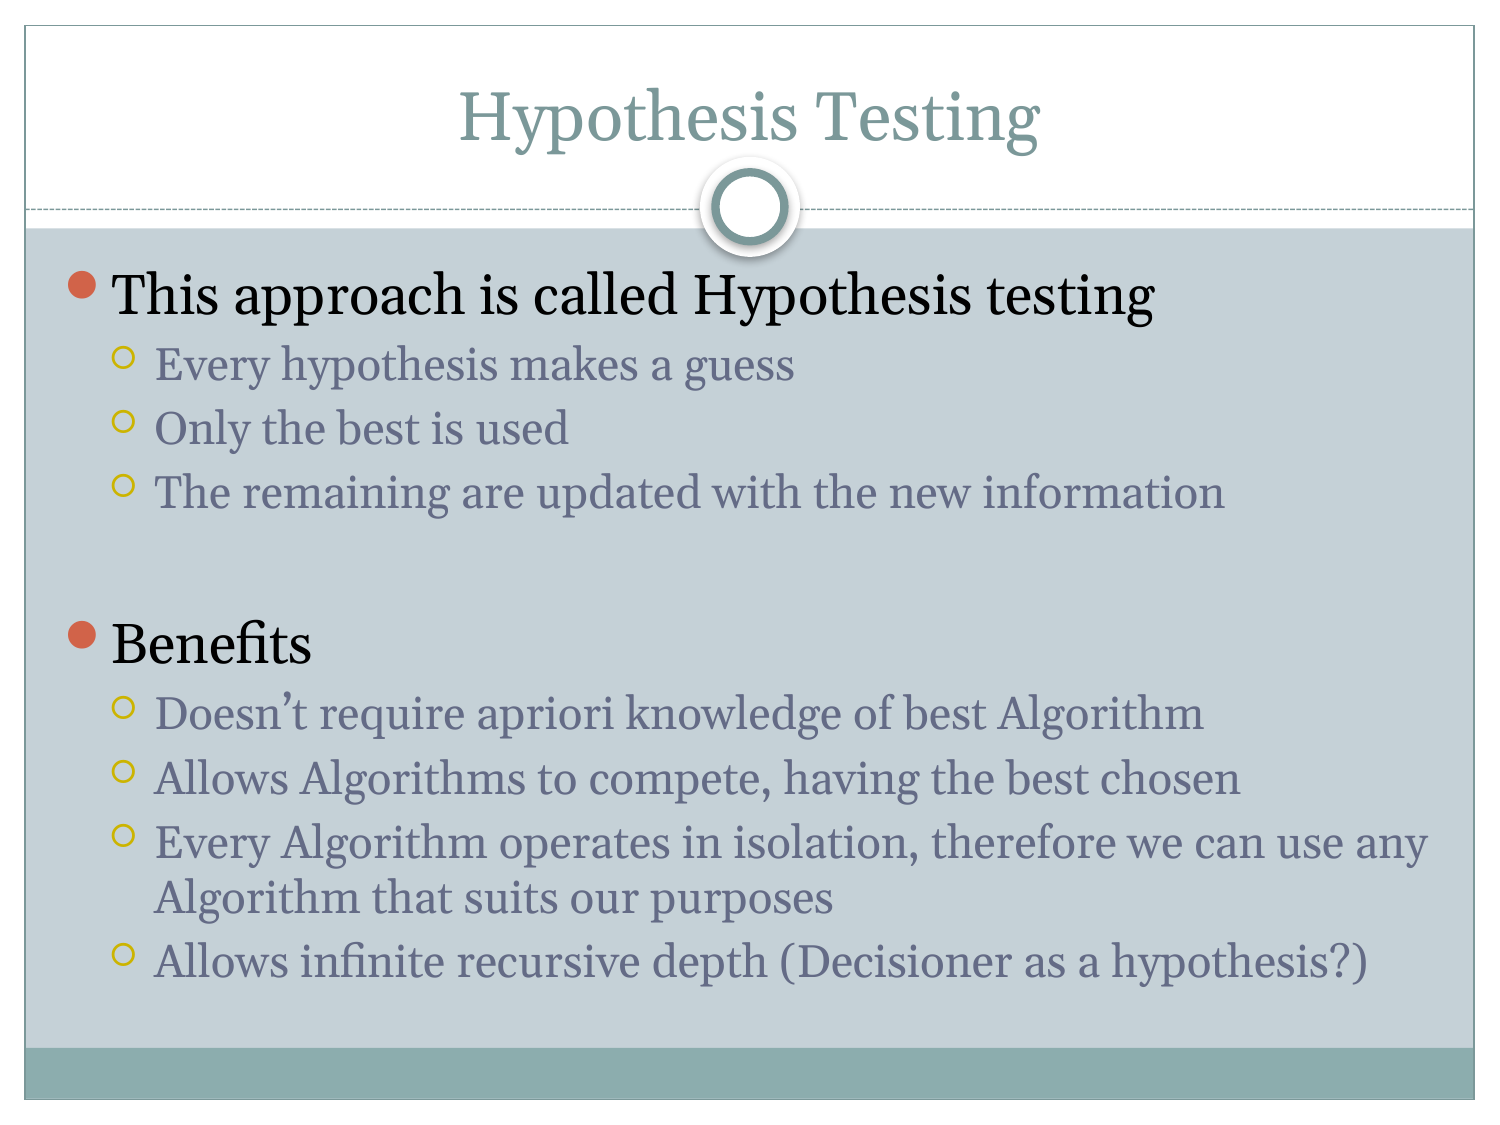

# Hypothesis Testing
This approach is called Hypothesis testing
Every hypothesis makes a guess
Only the best is used
The remaining are updated with the new information

Benefits
Doesn’t require apriori knowledge of best Algorithm
Allows Algorithms to compete, having the best chosen
Every Algorithm operates in isolation, therefore we can use any Algorithm that suits our purposes
Allows infinite recursive depth (Decisioner as a hypothesis?)